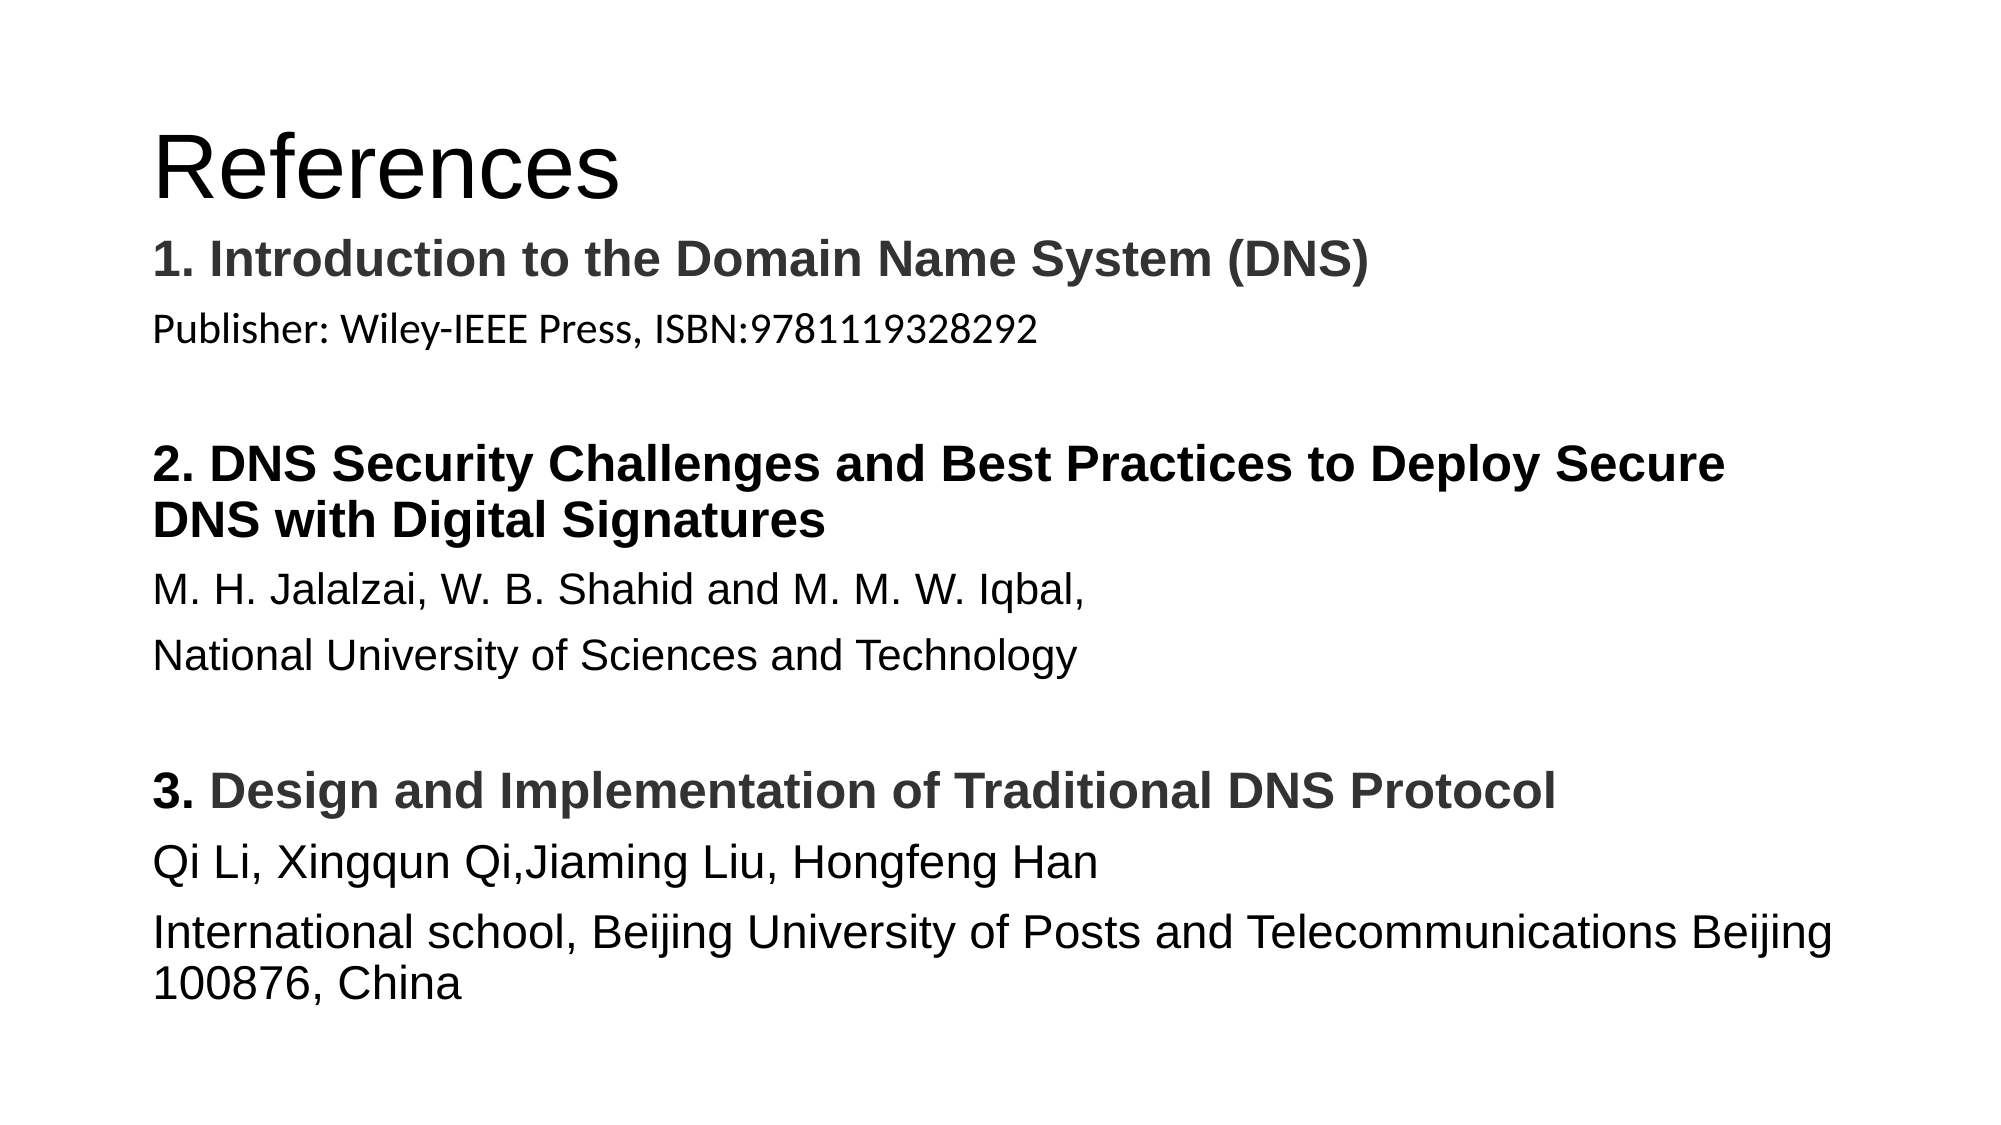

# References
1. Introduction to the Domain Name System (DNS)
Publisher: Wiley-IEEE Press, ISBN:9781119328292

2. DNS Security Challenges and Best Practices to Deploy Secure DNS with Digital Signatures
M. H. Jalalzai, W. B. Shahid and M. M. W. Iqbal,
National University of Sciences and Technology

3. Design and Implementation of Traditional DNS Protocol
Qi Li, Xingqun Qi,Jiaming Liu, Hongfeng Han
International school, Beijing University of Posts and Telecommunications Beijing 100876, China